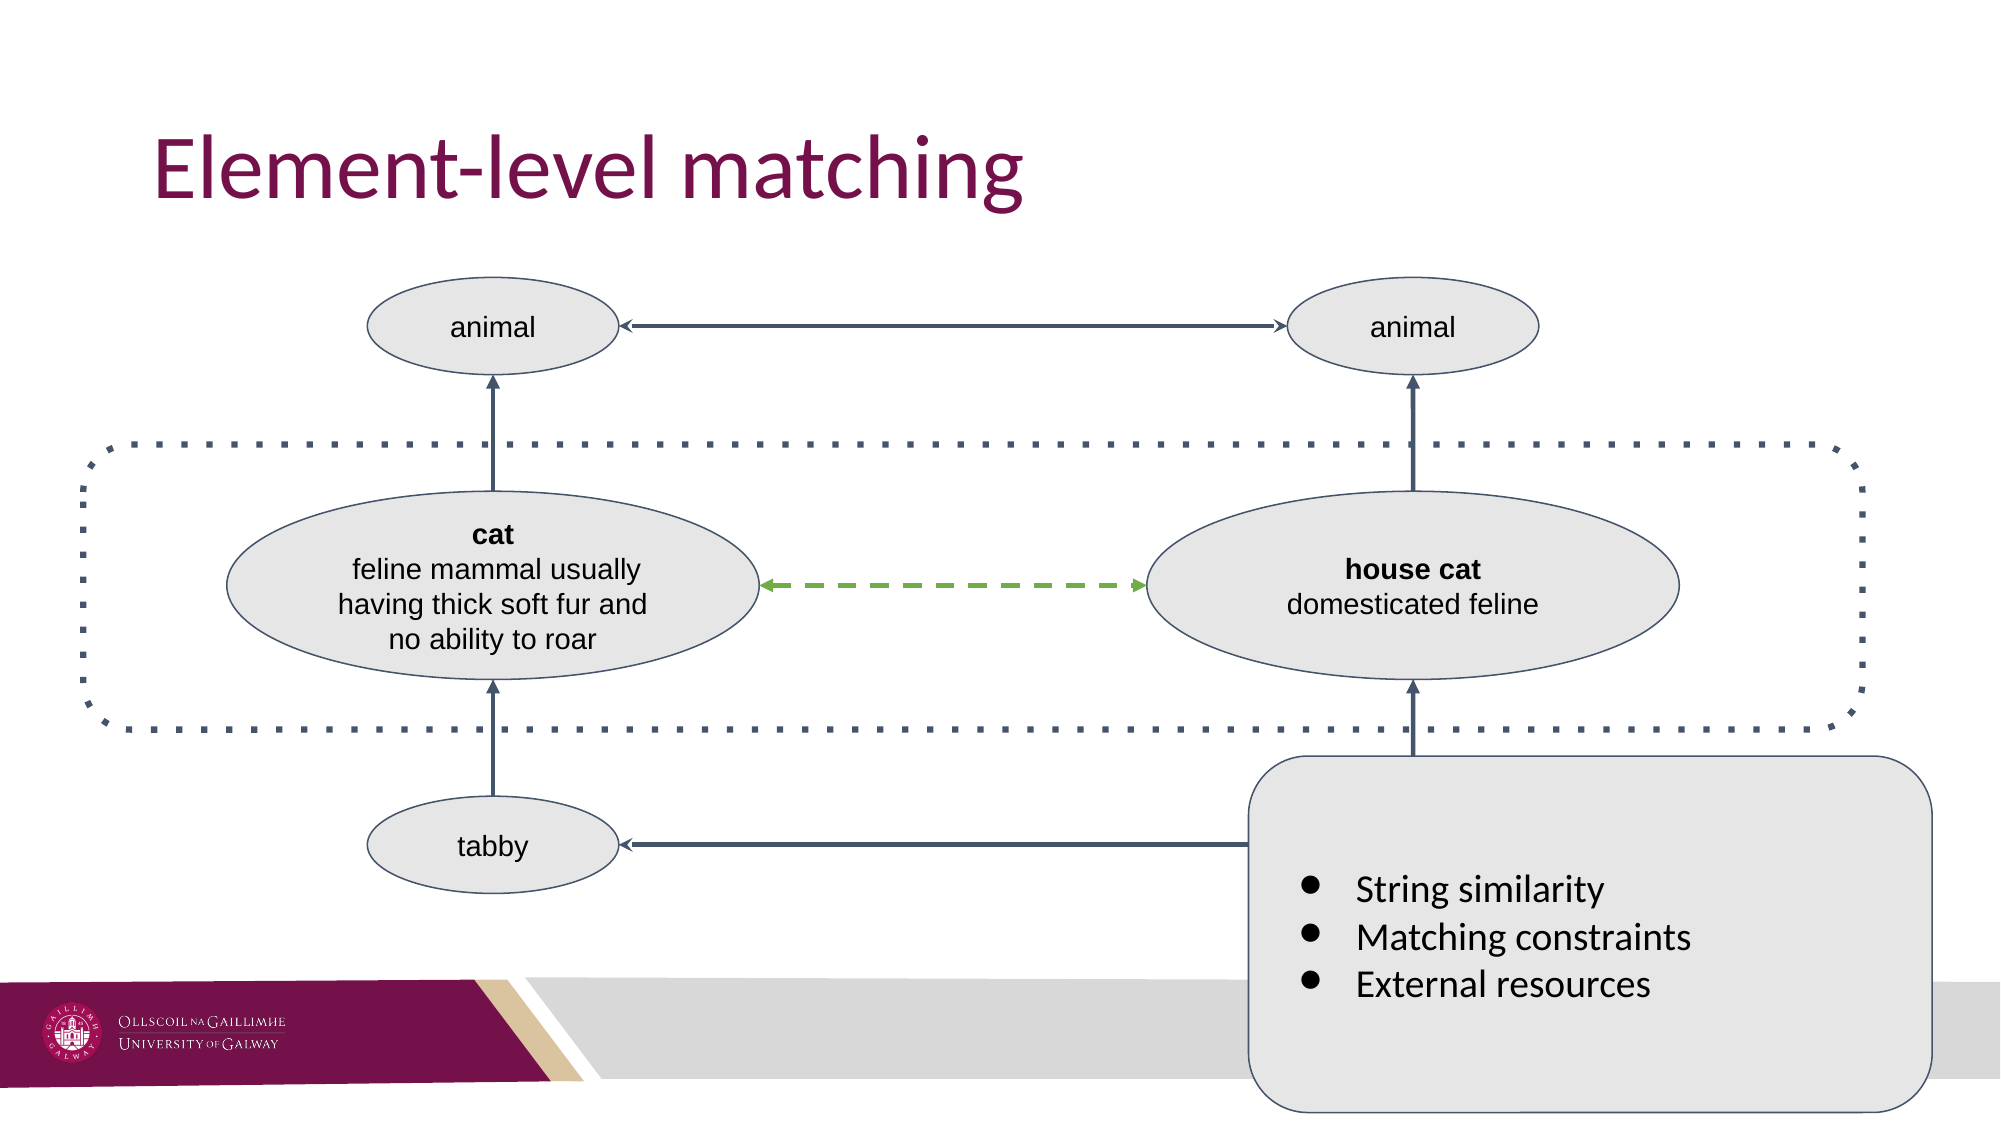

# Element-level matching
animal
animal

cat
 feline mammal usually having thick soft fur and no ability to roar
house cat
domesticated feline
String similarity
Matching constraints
External resources
tabby
tabby